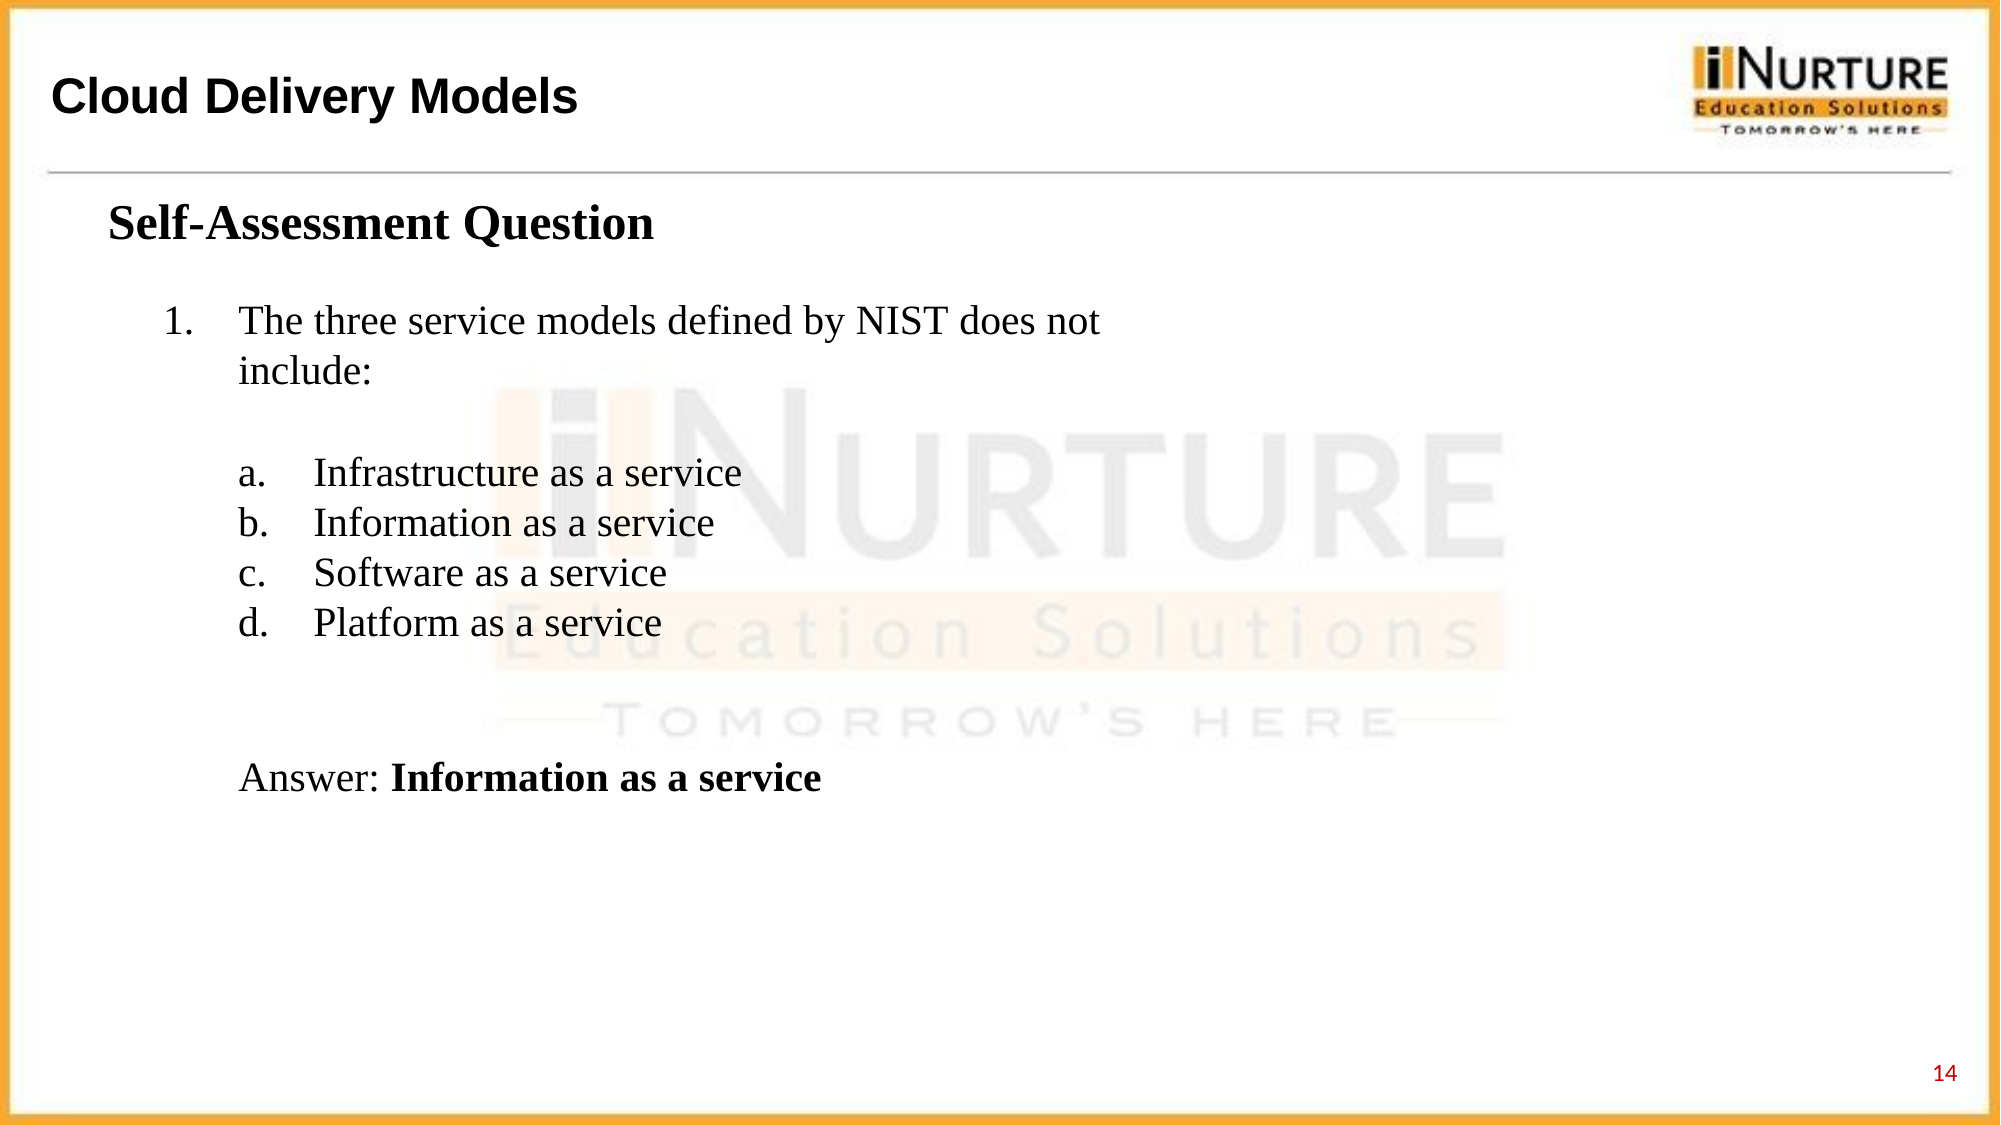

# Cloud Delivery Models
Self-Assessment Question
The three service models defined by NIST does not include:

Infrastructure as a service
Information as a service
Software as a service
Platform as a service

Answer: Information as a service
14